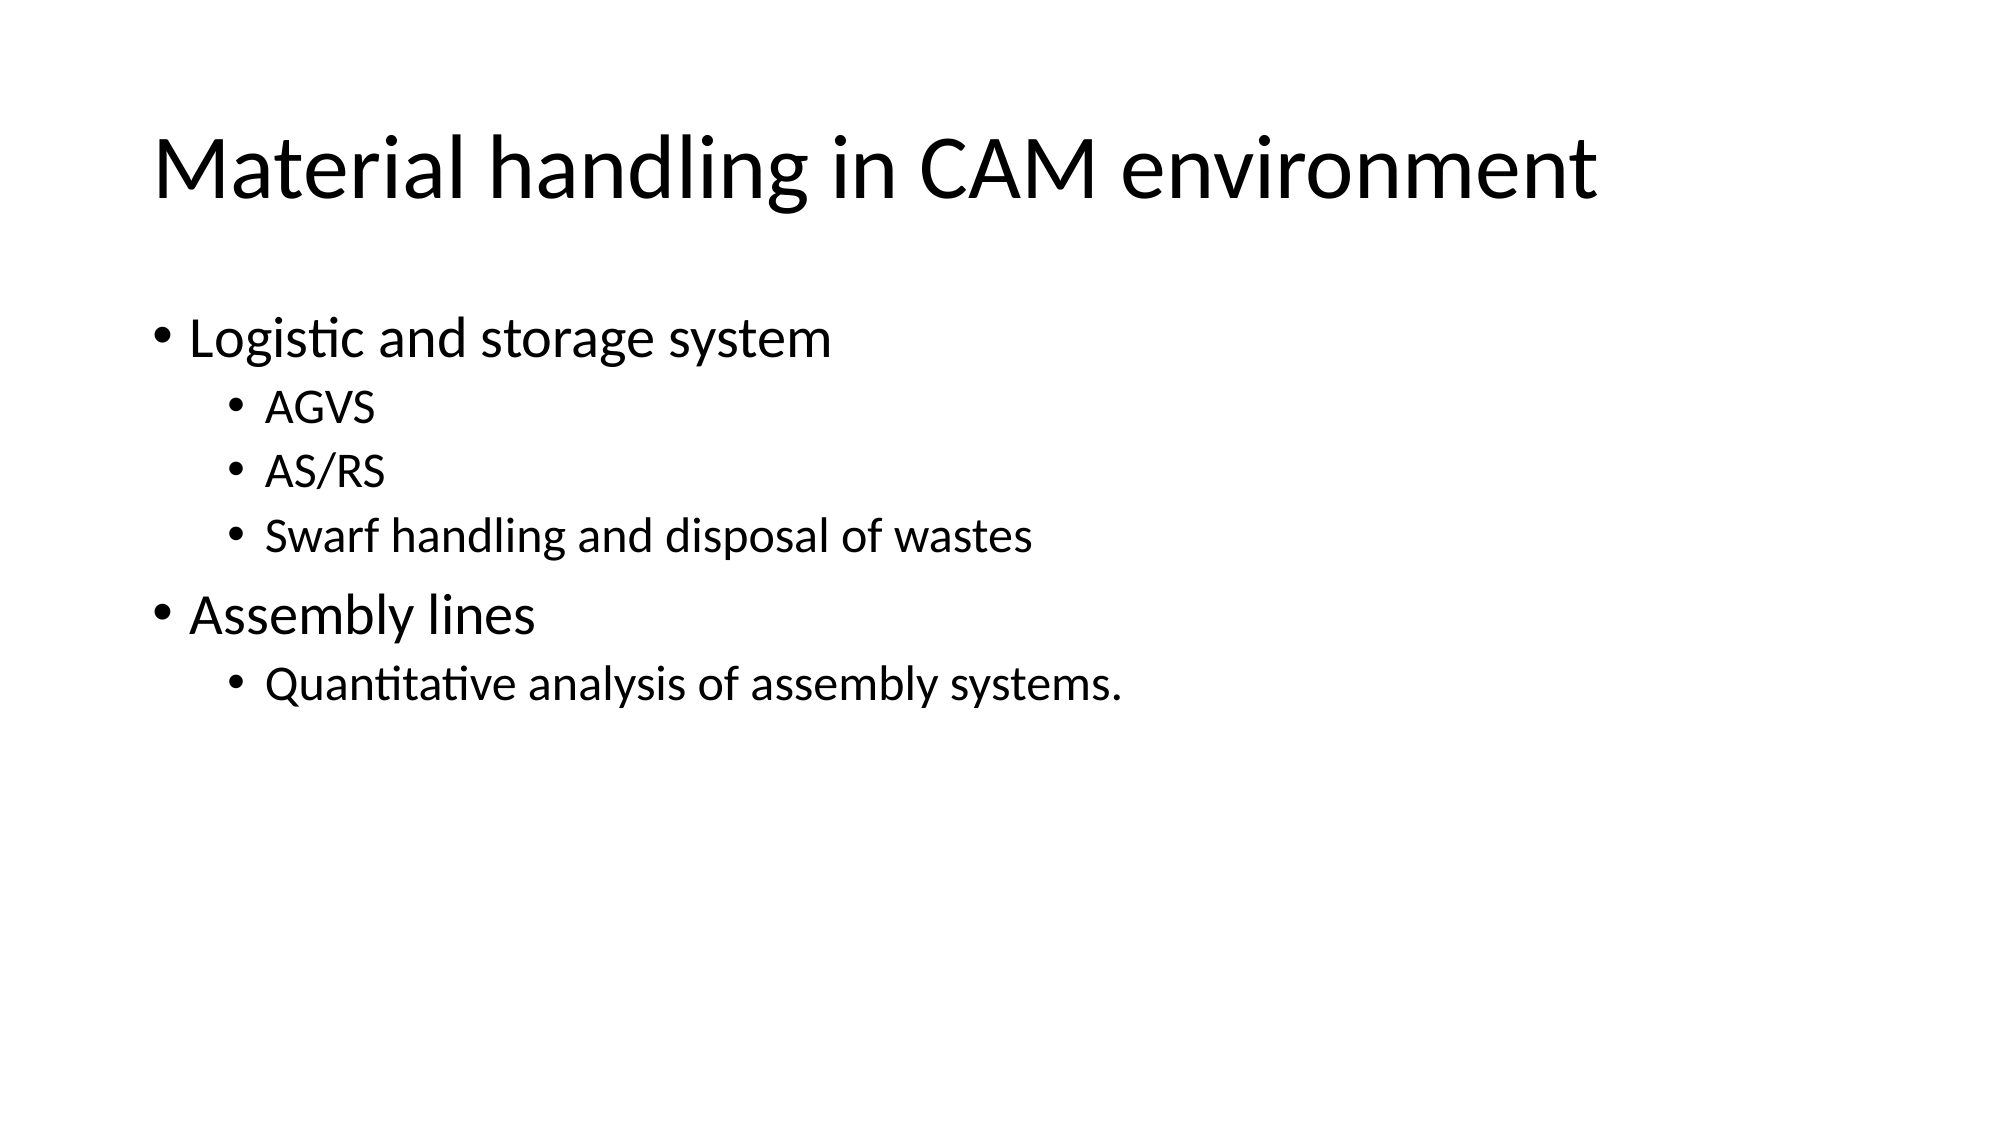

# Material handling in CAM environment
Logistic and storage system
AGVS
AS/RS
Swarf handling and disposal of wastes
Assembly lines
Quantitative analysis of assembly systems.